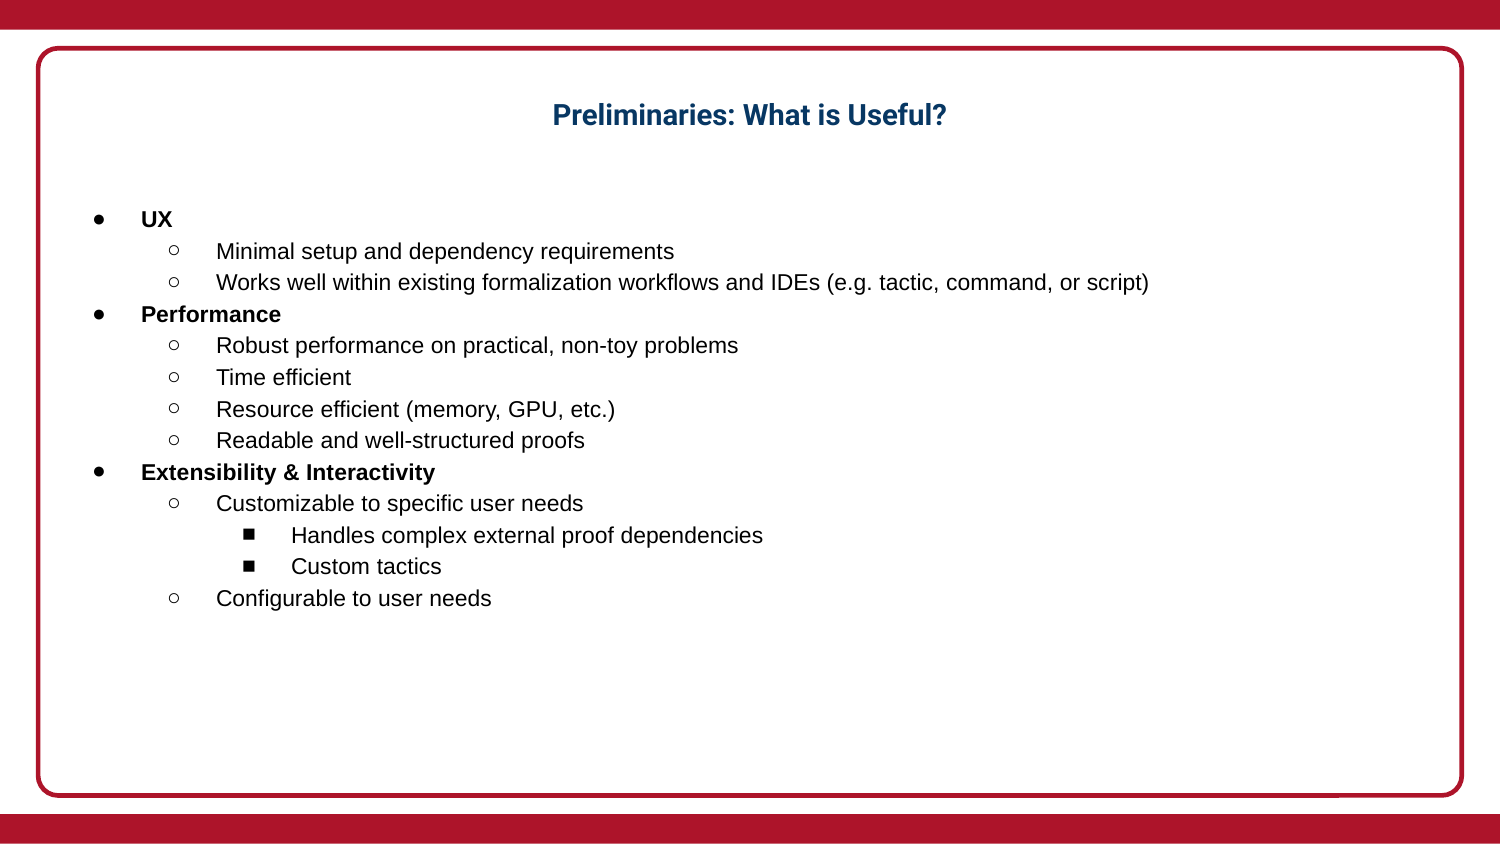

Preliminaries: What is Useful?
UX
Minimal setup and dependency requirements
Works well within existing formalization workflows and IDEs (e.g. tactic, command, or script)
Performance
Robust performance on practical, non-toy problems
Time efficient
Resource efficient (memory, GPU, etc.)
Readable and well-structured proofs
Extensibility & Interactivity
Customizable to specific user needs
Handles complex external proof dependencies
Custom tactics
Configurable to user needs